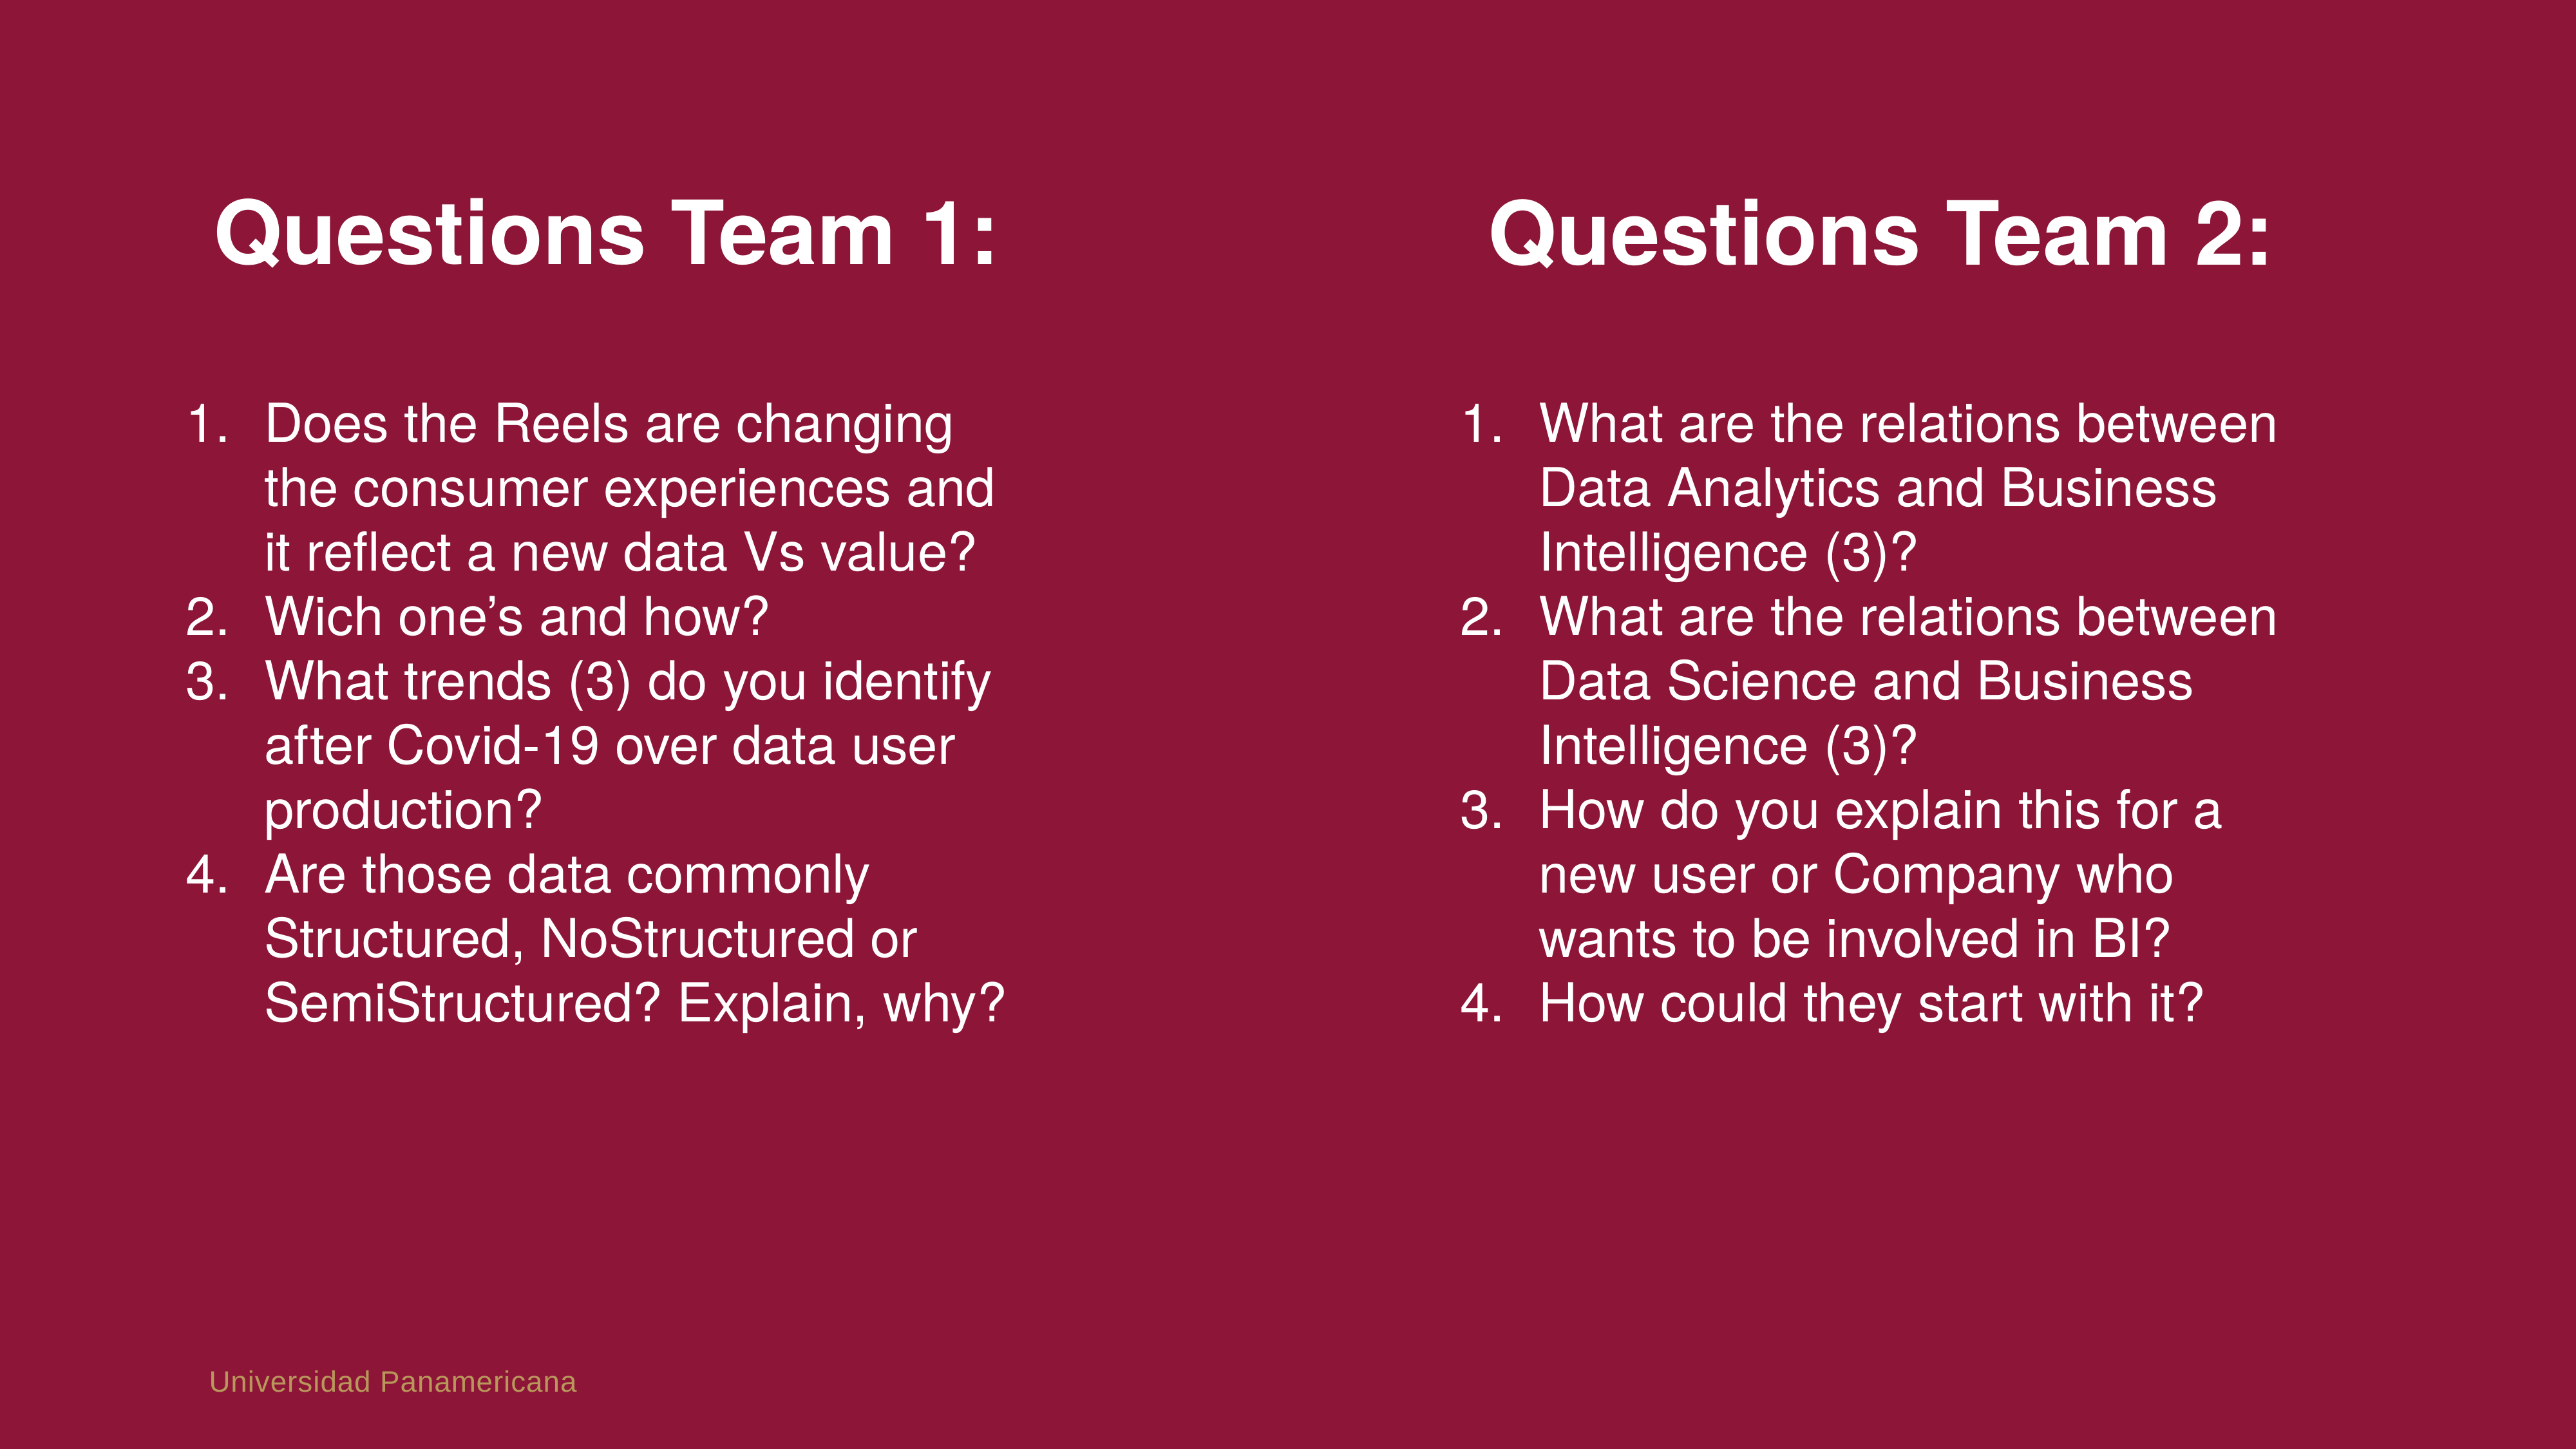

Questions Team 1:

Does the Reels are changing the consumer experiences and it reflect a new data Vs value?
Wich one’s and how?
What trends (3) do you identify after Covid-19 over data user production?
Are those data commonly Structured, NoStructured or SemiStructured? Explain, why?
Questions Team 2:

What are the relations between Data Analytics and Business Intelligence (3)?
What are the relations between Data Science and Business Intelligence (3)?
How do you explain this for a new user or Company who wants to be involved in BI?
How could they start with it?